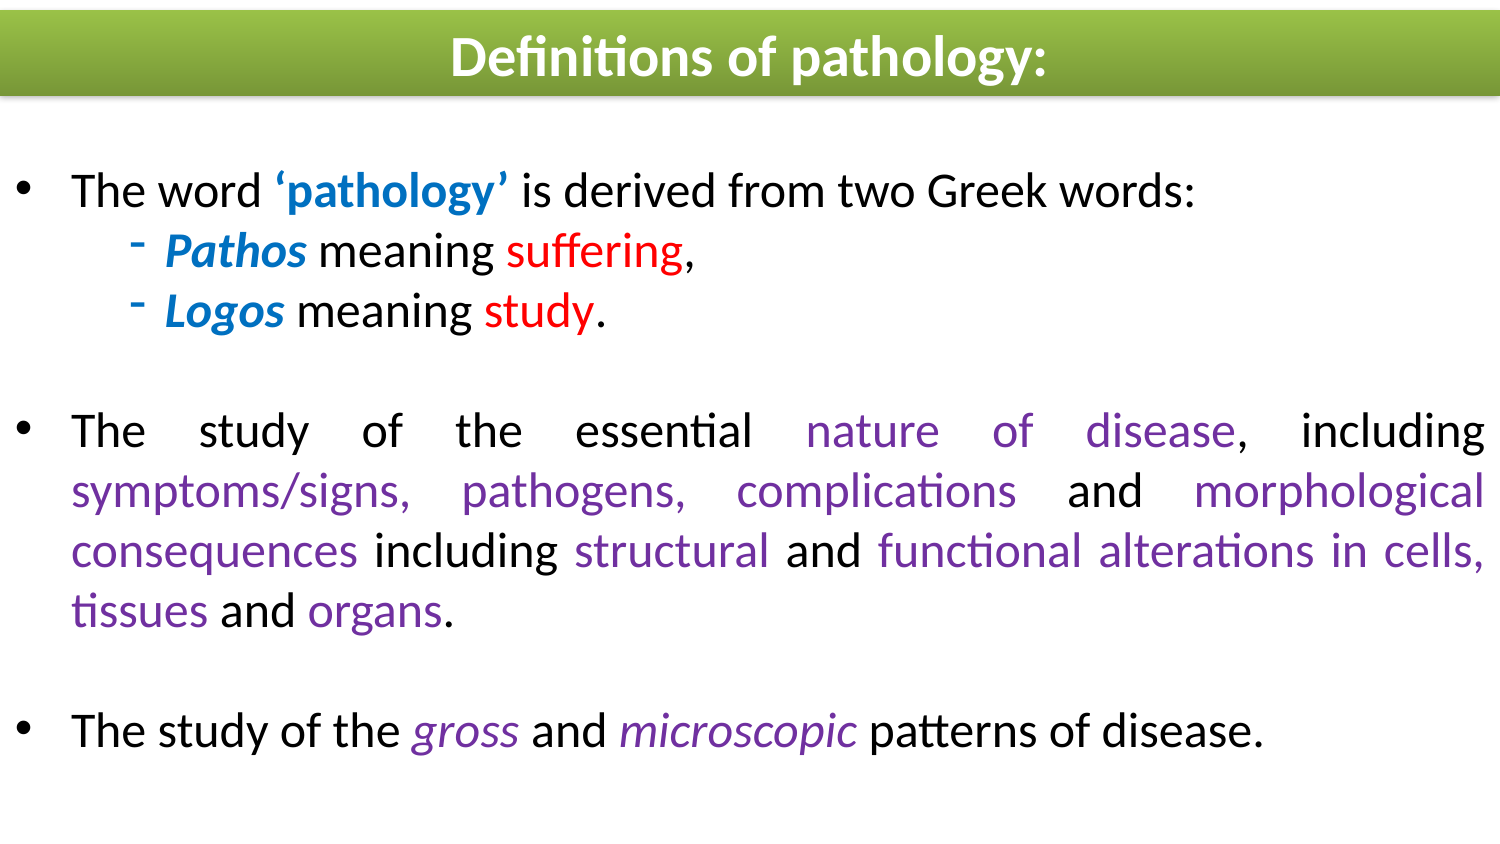

Definitions of pathology:
The word ‘pathology’ is derived from two Greek words:
Pathos meaning suffering,
Logos meaning study.

The study of the essential nature of disease, including symptoms/signs, pathogens, complications and morphological consequences including structural and functional alterations in cells, tissues and organs.

The study of the gross and microscopic patterns of disease.